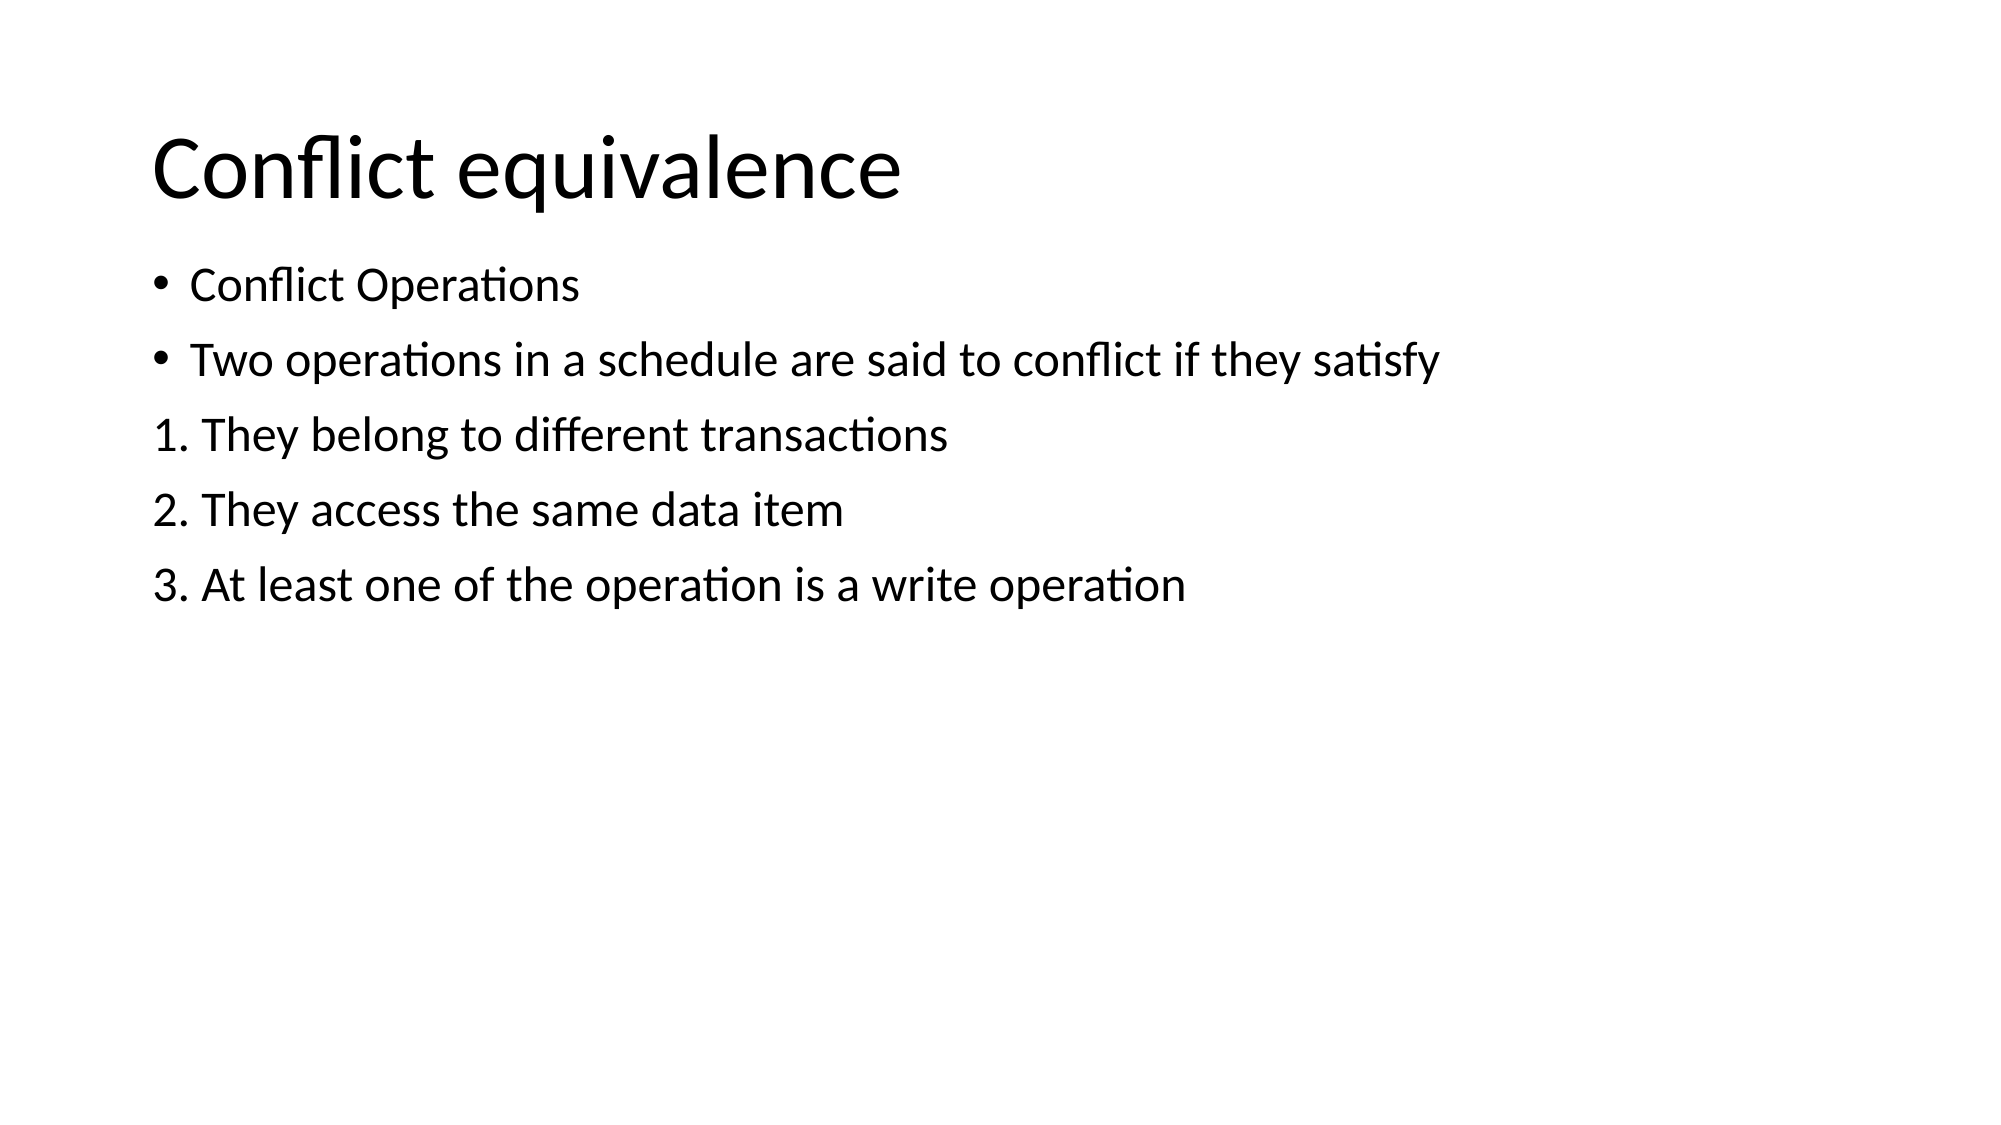

# Conflict equivalence
Conflict Operations
Two operations in a schedule are said to conflict if they satisfy
1. They belong to different transactions
2. They access the same data item
3. At least one of the operation is a write operation